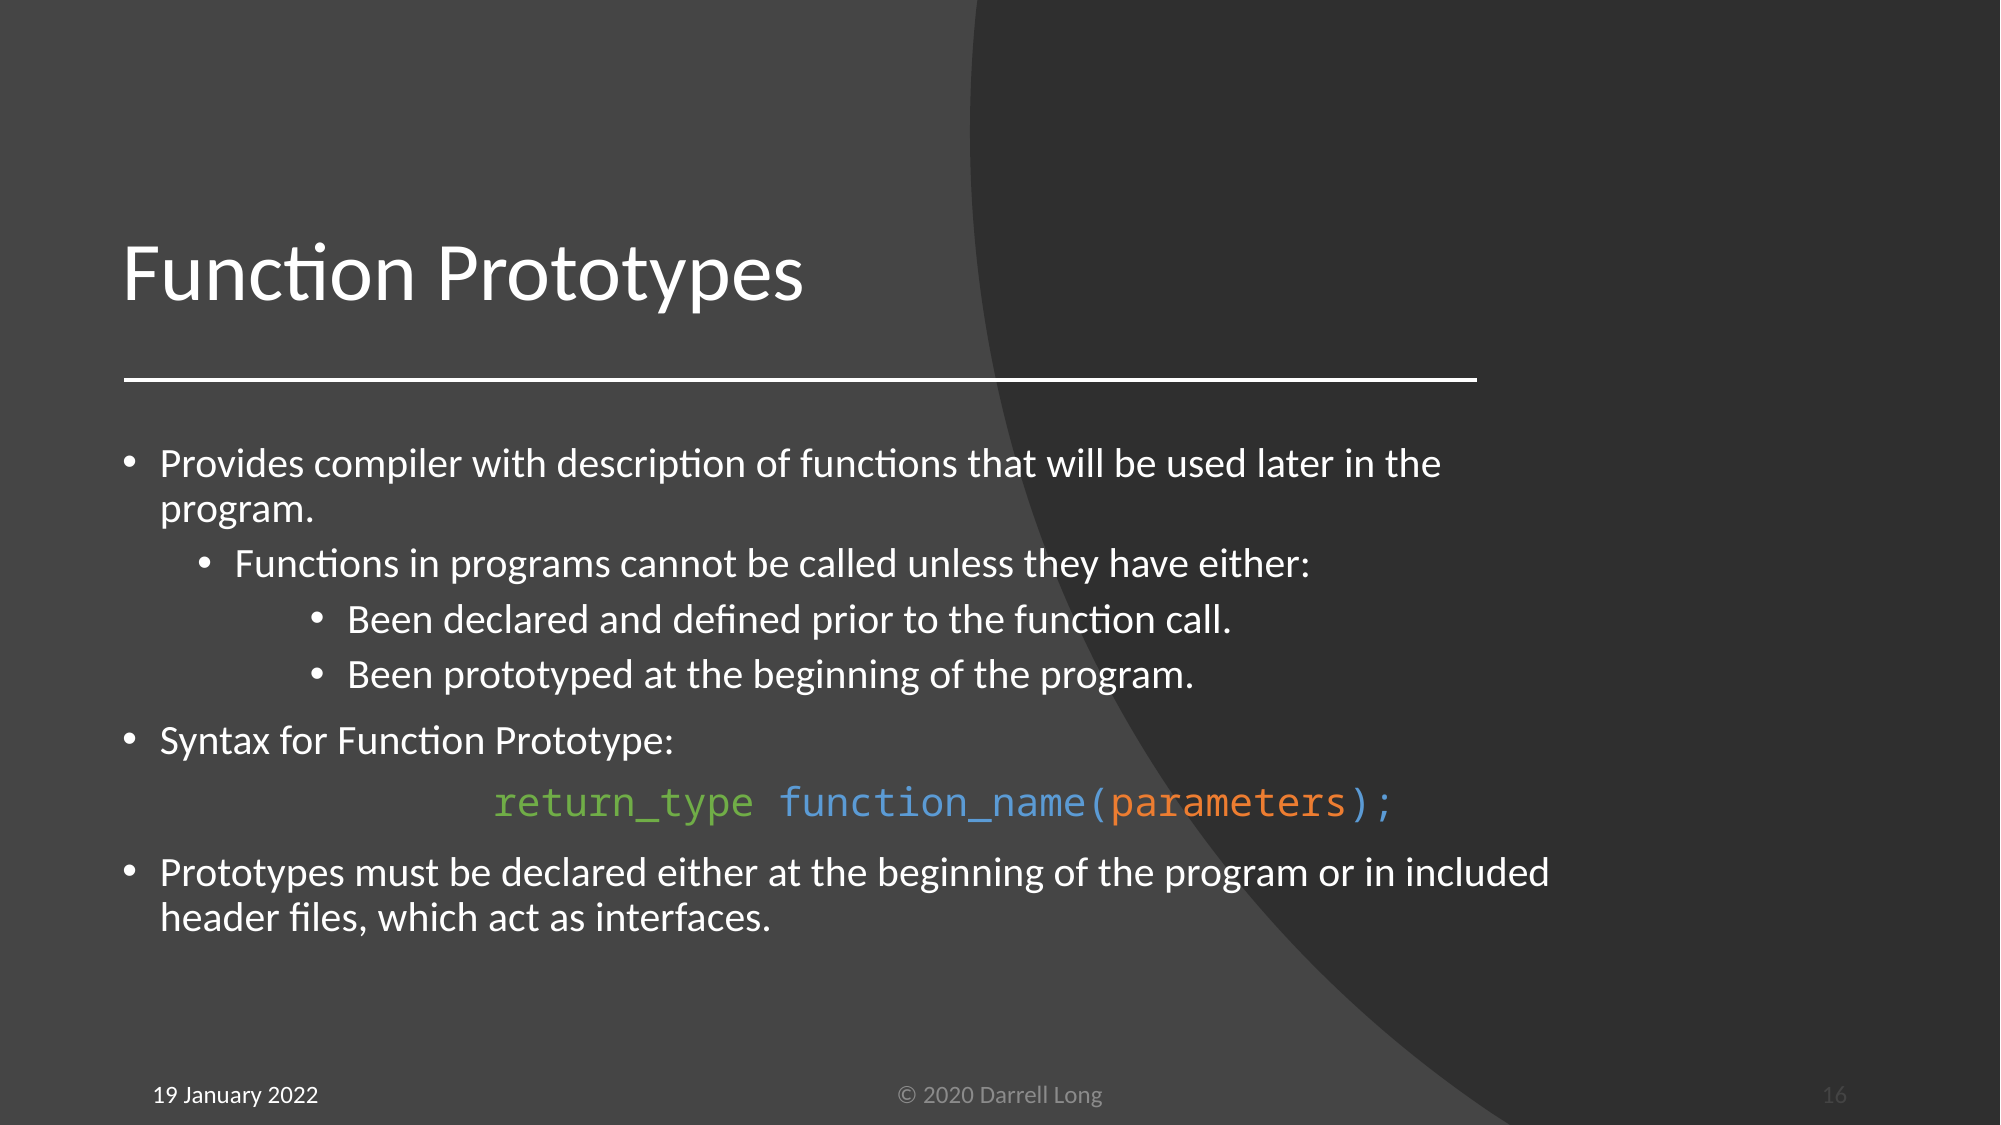

# Function Prototypes
Provides compiler with description of functions that will be used later in the program.
Functions in programs cannot be called unless they have either:
Been declared and defined prior to the function call.
Been prototyped at the beginning of the program.
Syntax for Function Prototype:

Prototypes must be declared either at the beginning of the program or in included header files, which act as interfaces.
return_type function_name(parameters);
19 January 2022
© 2020 Darrell Long
16